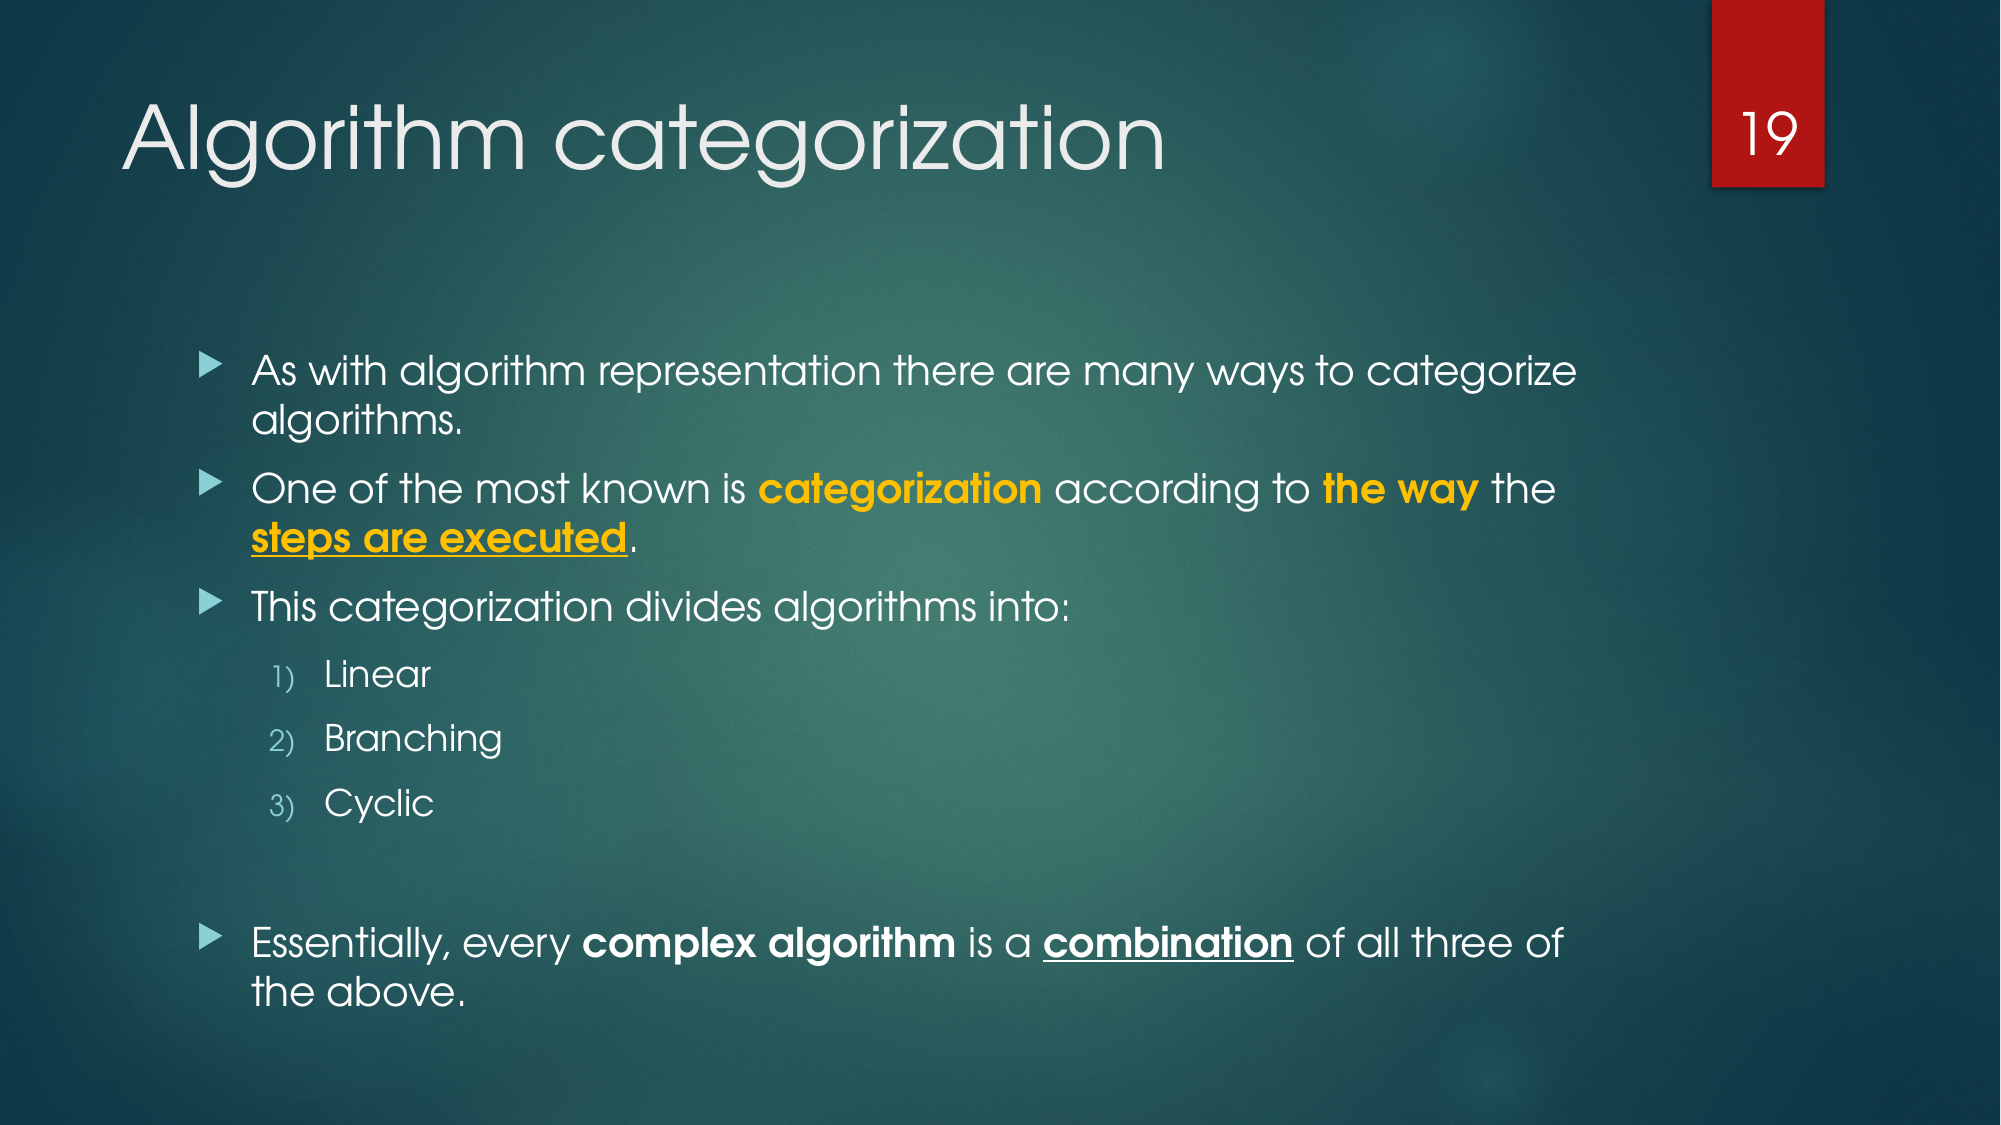

19
# Algorithm categorization
As with algorithm representation there are many ways to categorize algorithms.
One of the most known is categorization according to the way the steps are executed.
This categorization divides algorithms into:
Linear
Branching
Cyclic

Essentially, every complex algorithm is a combination of all three of the above.